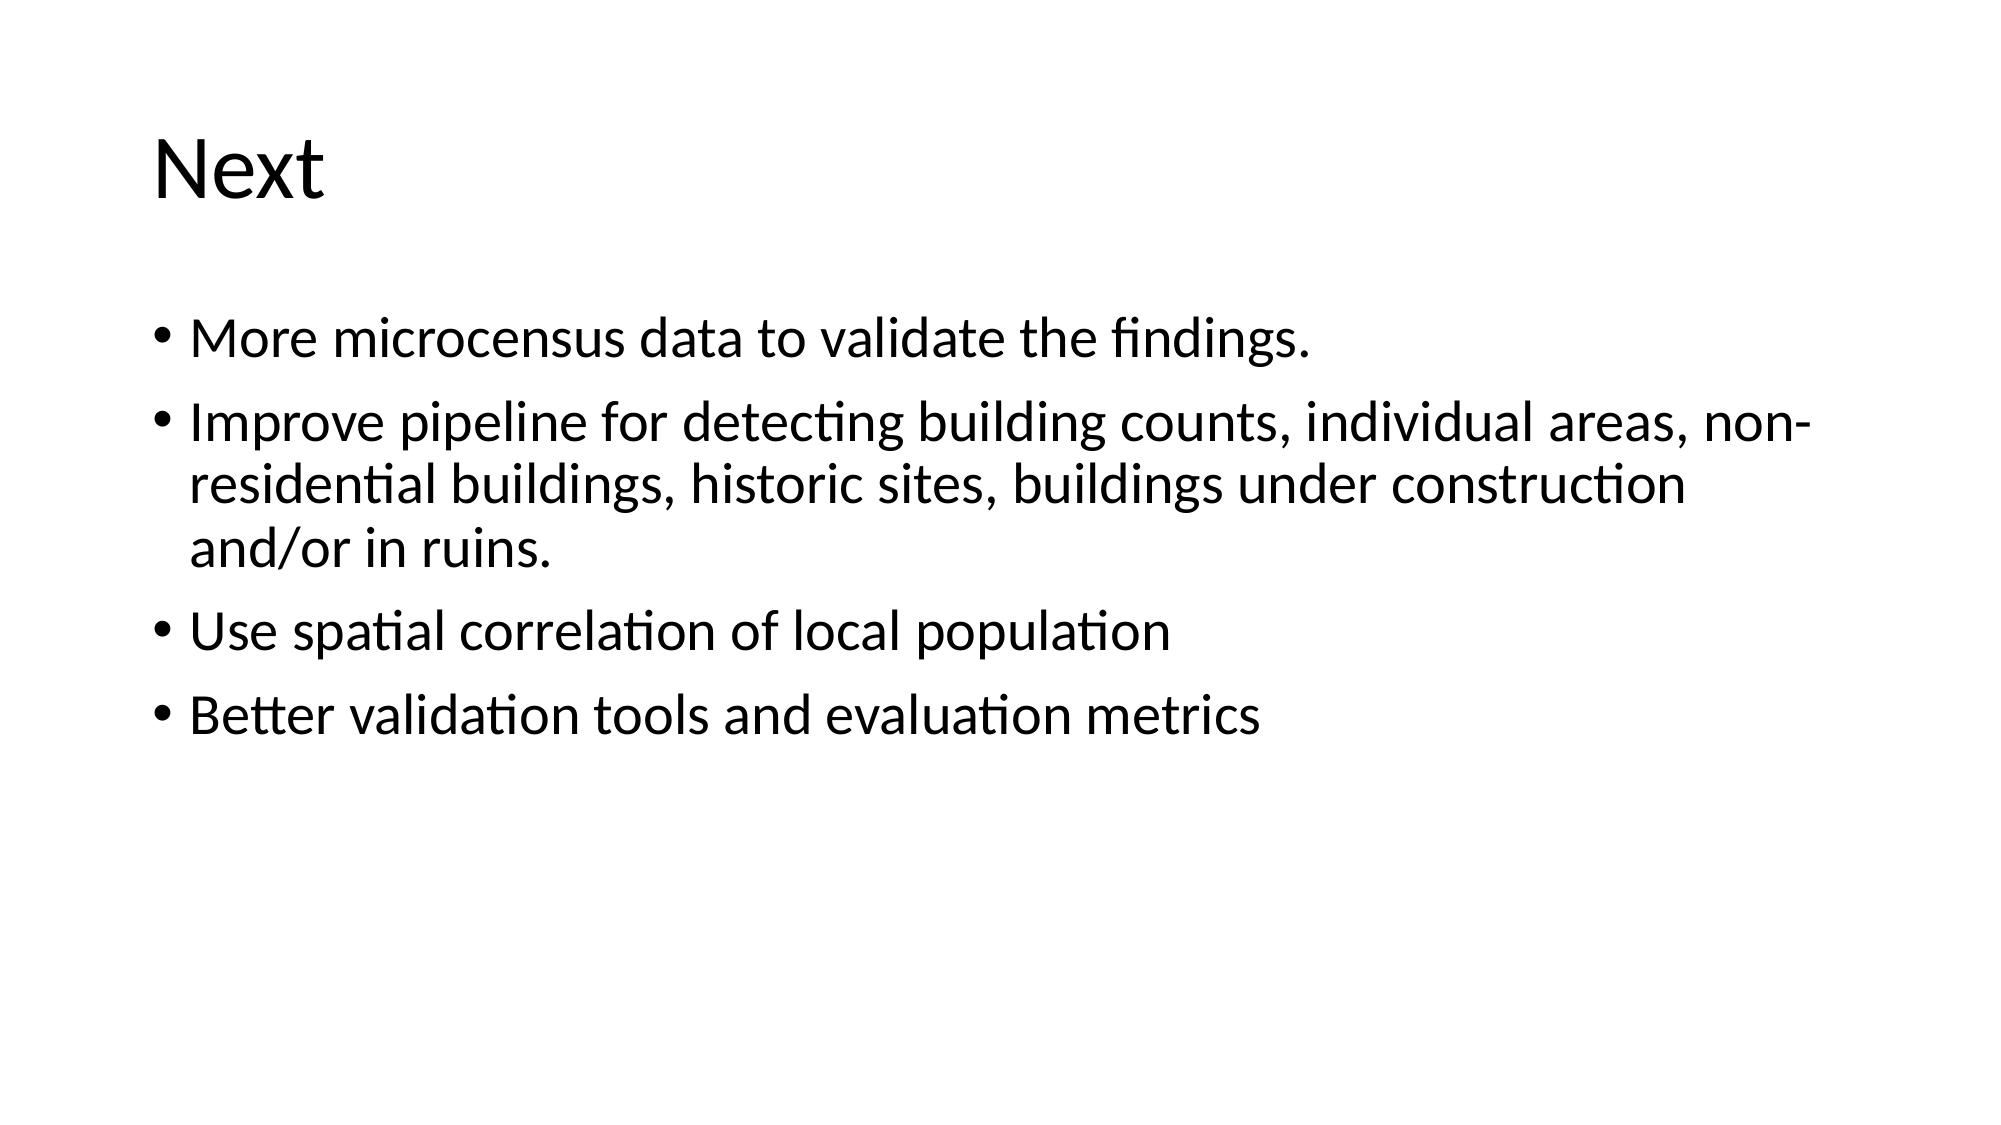

# Next
More microcensus data to validate the findings.
Improve pipeline for detecting building counts, individual areas, non-residential buildings, historic sites, buildings under construction and/or in ruins.
Use spatial correlation of local population
Better validation tools and evaluation metrics